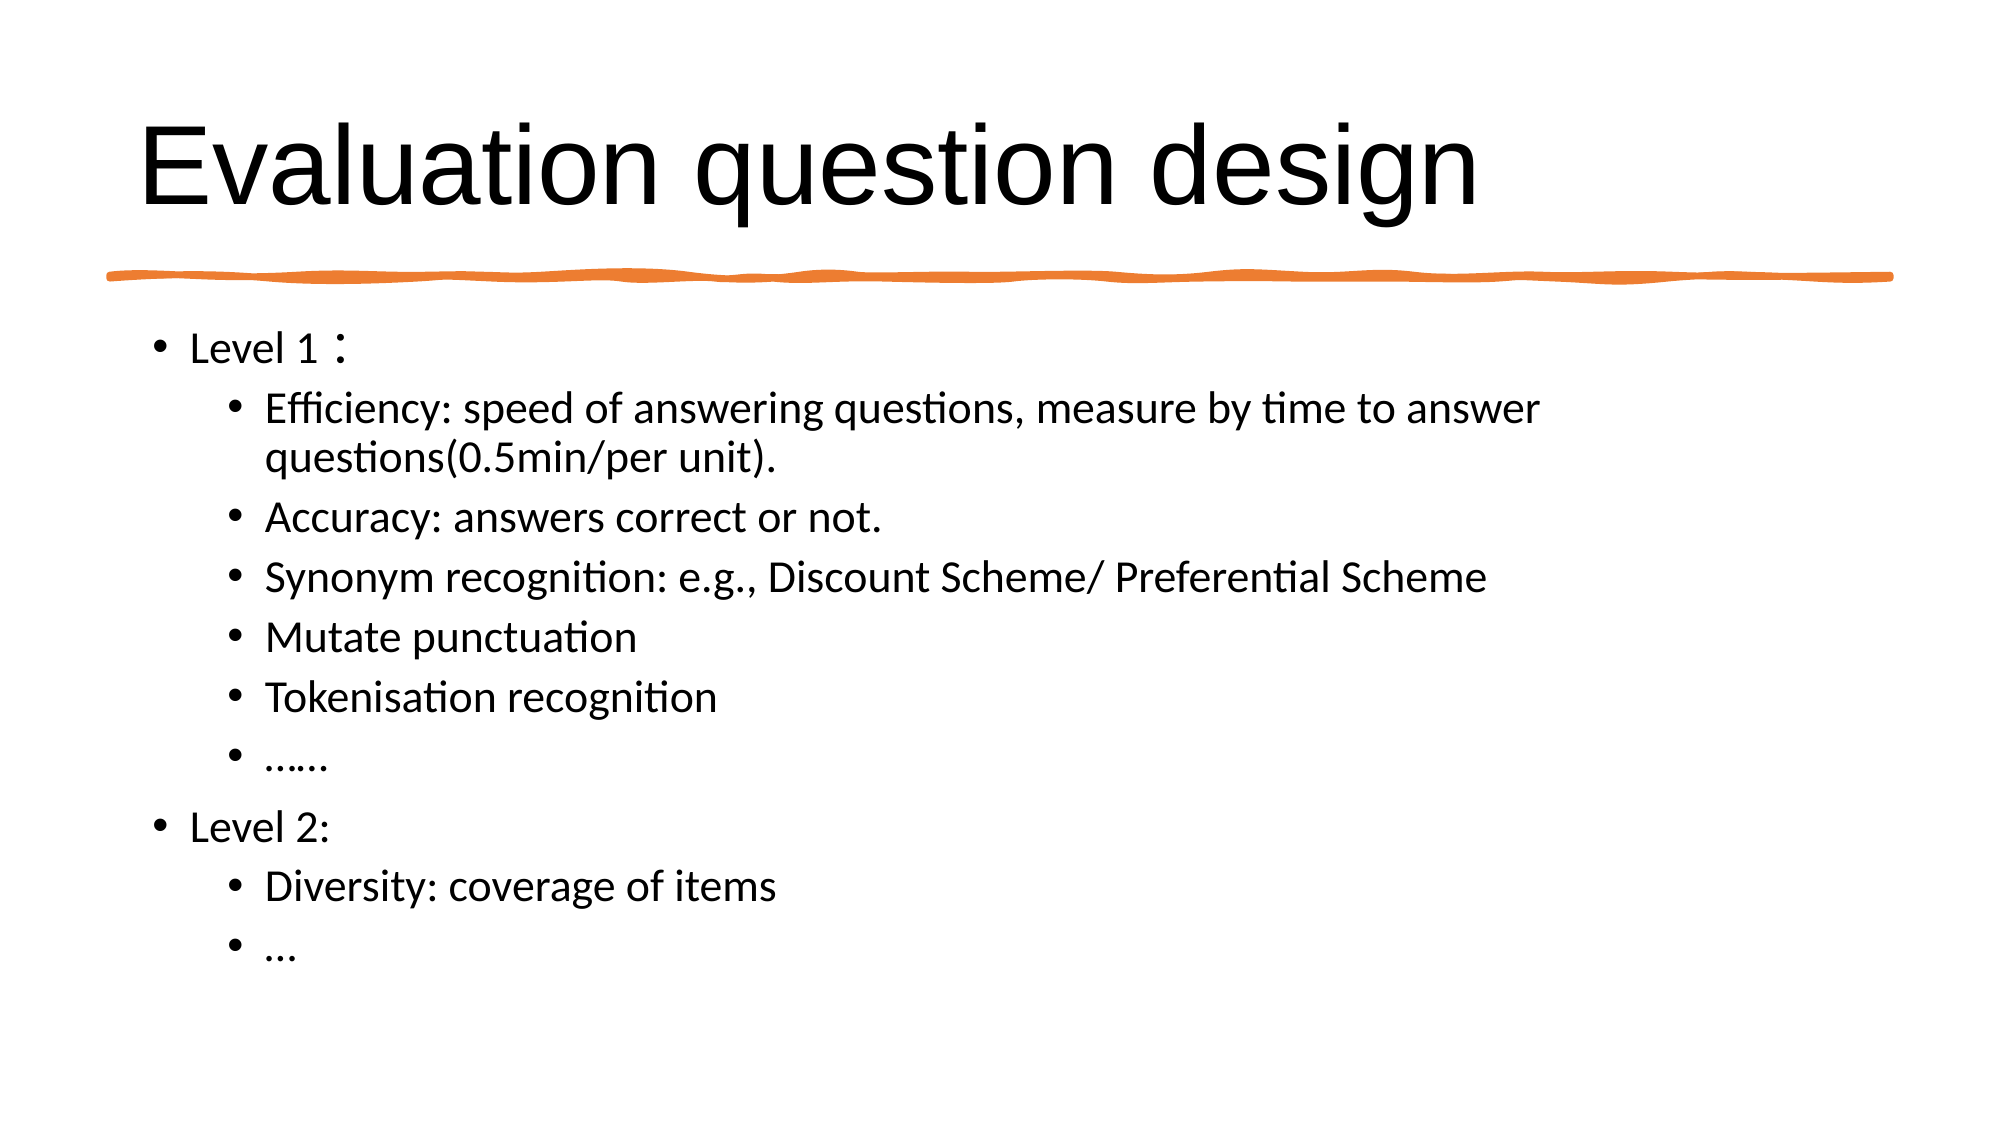

# Evaluation question design

Level 1：
Efficiency: speed of answering questions, measure by time to answer questions(0.5min/per unit).
Accuracy: answers correct or not.
Synonym recognition: e.g., Discount Scheme/ Preferential Scheme
Mutate punctuation
Tokenisation recognition
……
Level 2:
Diversity: coverage of items
…